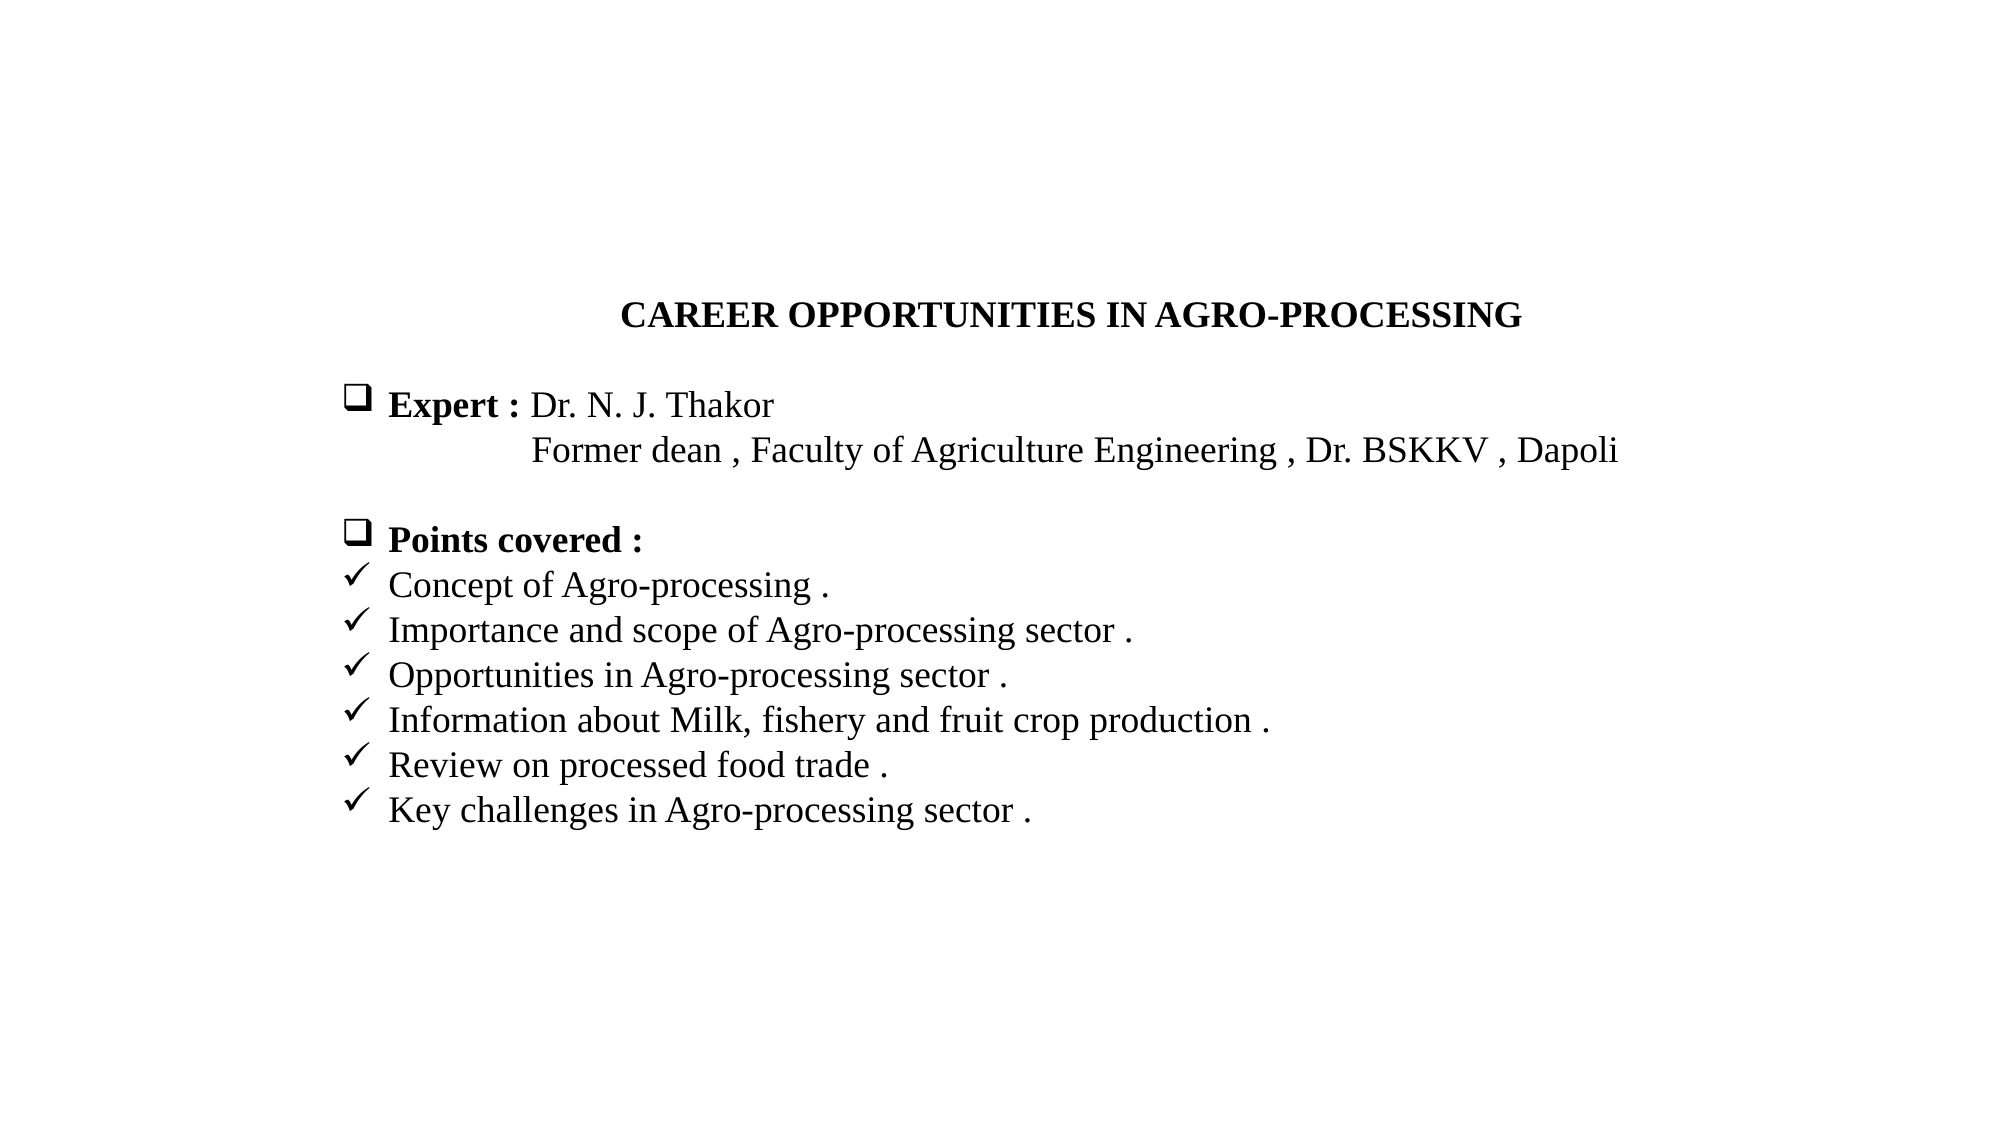

CAREER OPPORTUNITIES IN AGRO-PROCESSING

Expert : Dr. N. J. Thakor
                    Former dean , Faculty of Agriculture Engineering , Dr. BSKKV , Dapoli

Points covered :
Concept of Agro-processing .
Importance and scope of Agro-processing sector .
Opportunities in Agro-processing sector .
Information about Milk, fishery and fruit crop production .
Review on processed food trade .
Key challenges in Agro-processing sector .